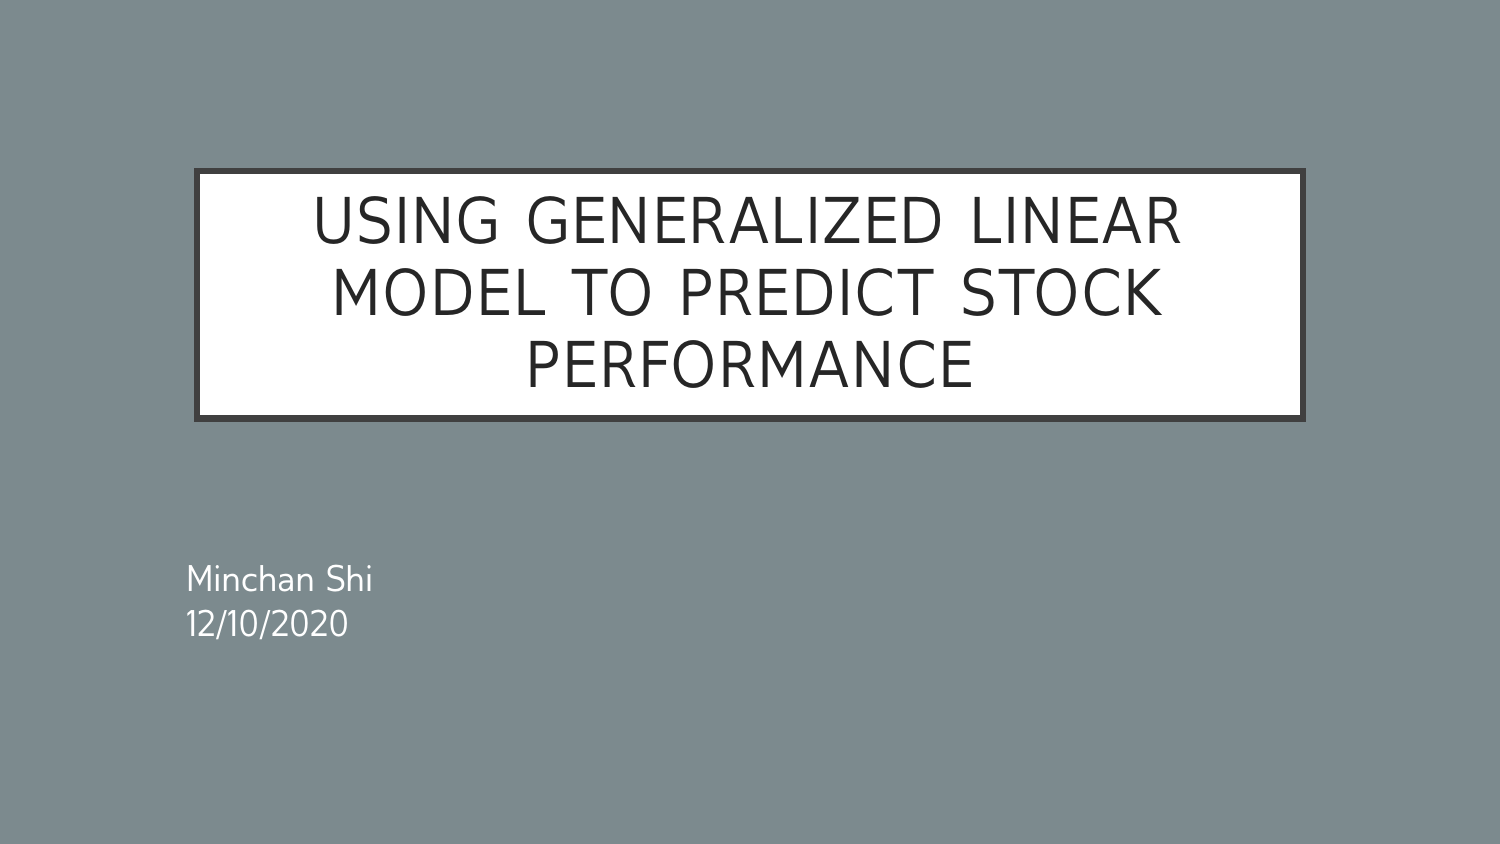

# Using Generalized Linear Model To Predict Stock Performance
Minchan Shi
12/10/2020